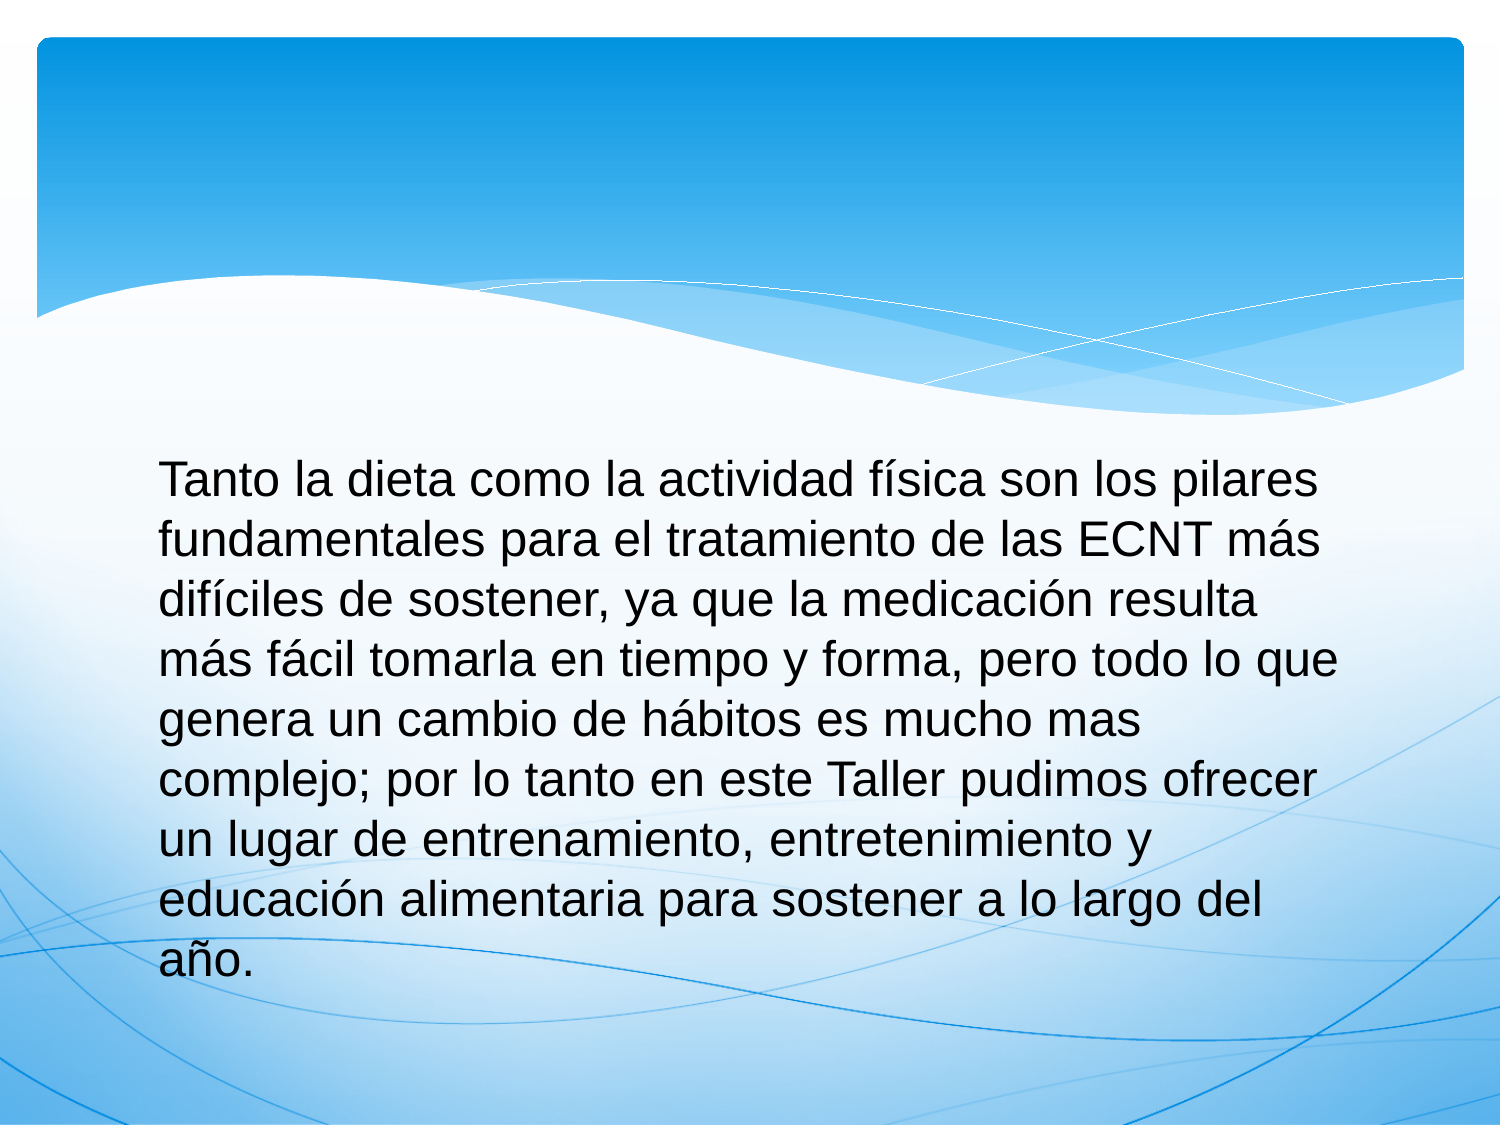

Tanto la dieta como la actividad física son los pilares fundamentales para el tratamiento de las ECNT más difíciles de sostener, ya que la medicación resulta más fácil tomarla en tiempo y forma, pero todo lo que genera un cambio de hábitos es mucho mas complejo; por lo tanto en este Taller pudimos ofrecer un lugar de entrenamiento, entretenimiento y educación alimentaria para sostener a lo largo del año.